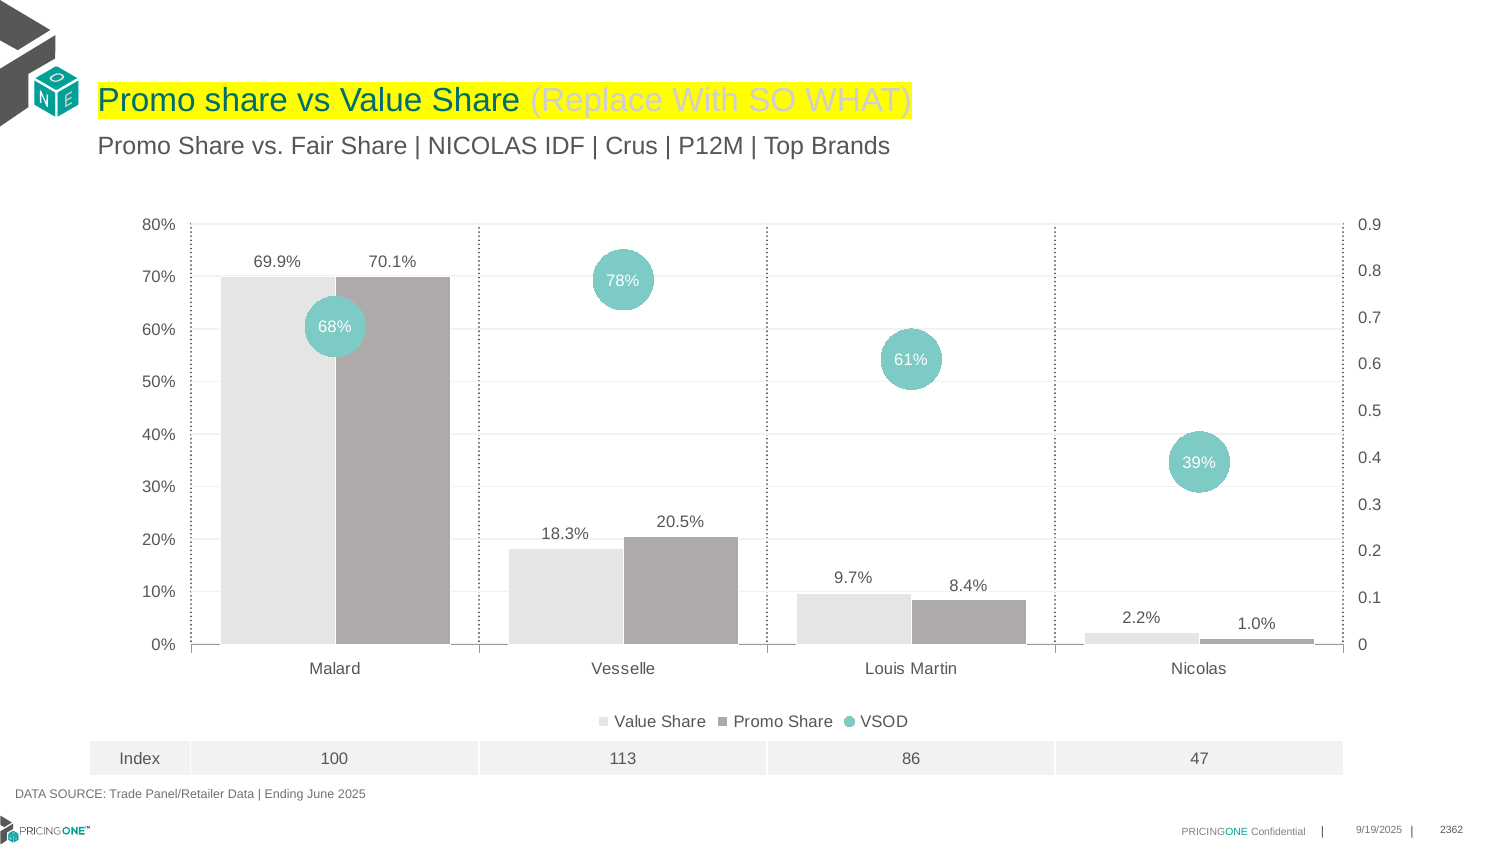

# Promo share vs Value Share (Replace With SO WHAT)
Promo Share vs. Fair Share | NICOLAS IDF | Crus | P12M | Top Brands

### Chart

| Category | Value Share | Promo Share | VSOD |
|---|---|---|---|
| Malard | 0.6987911922366556 | 0.7005004807055116 | 0.68 |
| Vesselle | 0.18258678344362636 | 0.20549862590452228 | 0.78 |
| Louis Martin | 0.09706872263630315 | 0.08390432452635956 | 0.61 |
| Nicolas | 0.021553301683414867 | 0.01009656886360656 | 0.39 |
| Index | 100 | 113 | 86 | 47 |
| --- | --- | --- | --- | --- |
DATA SOURCE: Trade Panel/Retailer Data | Ending June 2025

9/19/2025
2362